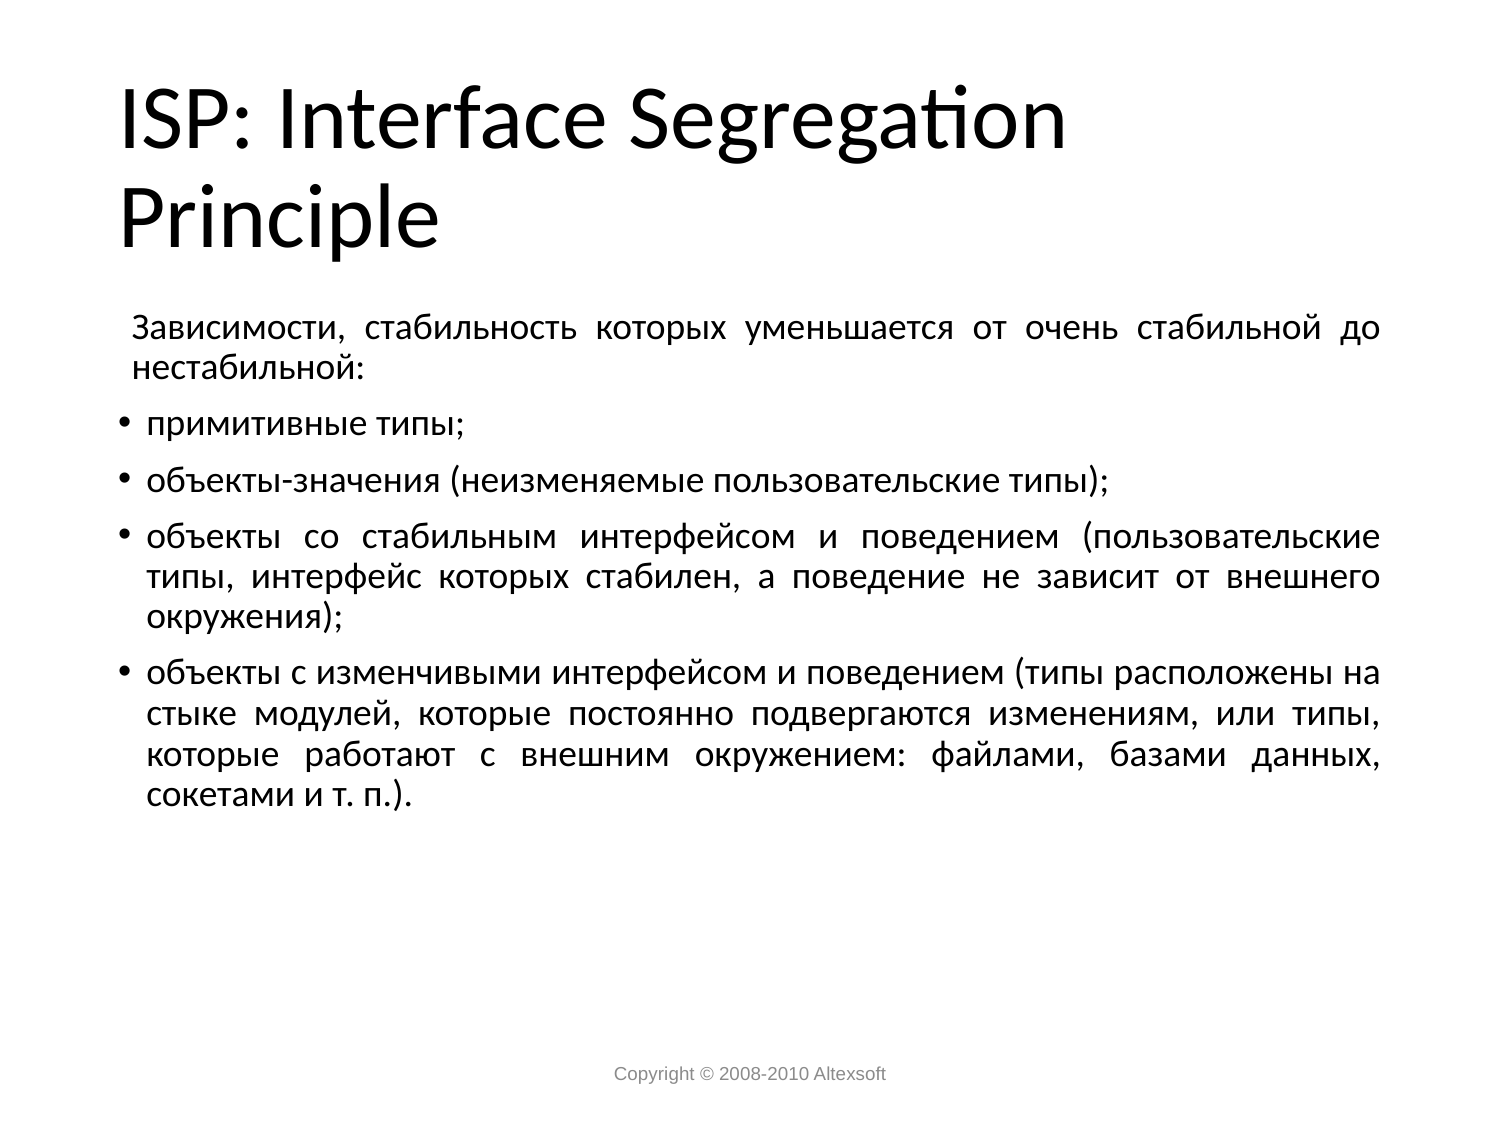

# ISP: Interface Segregation Principle
Зависимости, стабильность которых уменьшается от очень стабильной до нестабильной:
примитивные типы;
объекты-значения (неизменяемые пользовательские типы);
объекты со стабильным интерфейсом и поведением (пользовательские типы, интерфейс которых стабилен, а поведение не зависит от внешнего окружения);
объекты с изменчивыми интерфейсом и поведением (типы расположены на стыке модулей, которые постоянно подвергаются изменениям, или типы, которые работают с внешним окружением: файлами, базами данных, сокетами и т. п.).
Copyright © 2008-2010 Altexsoft